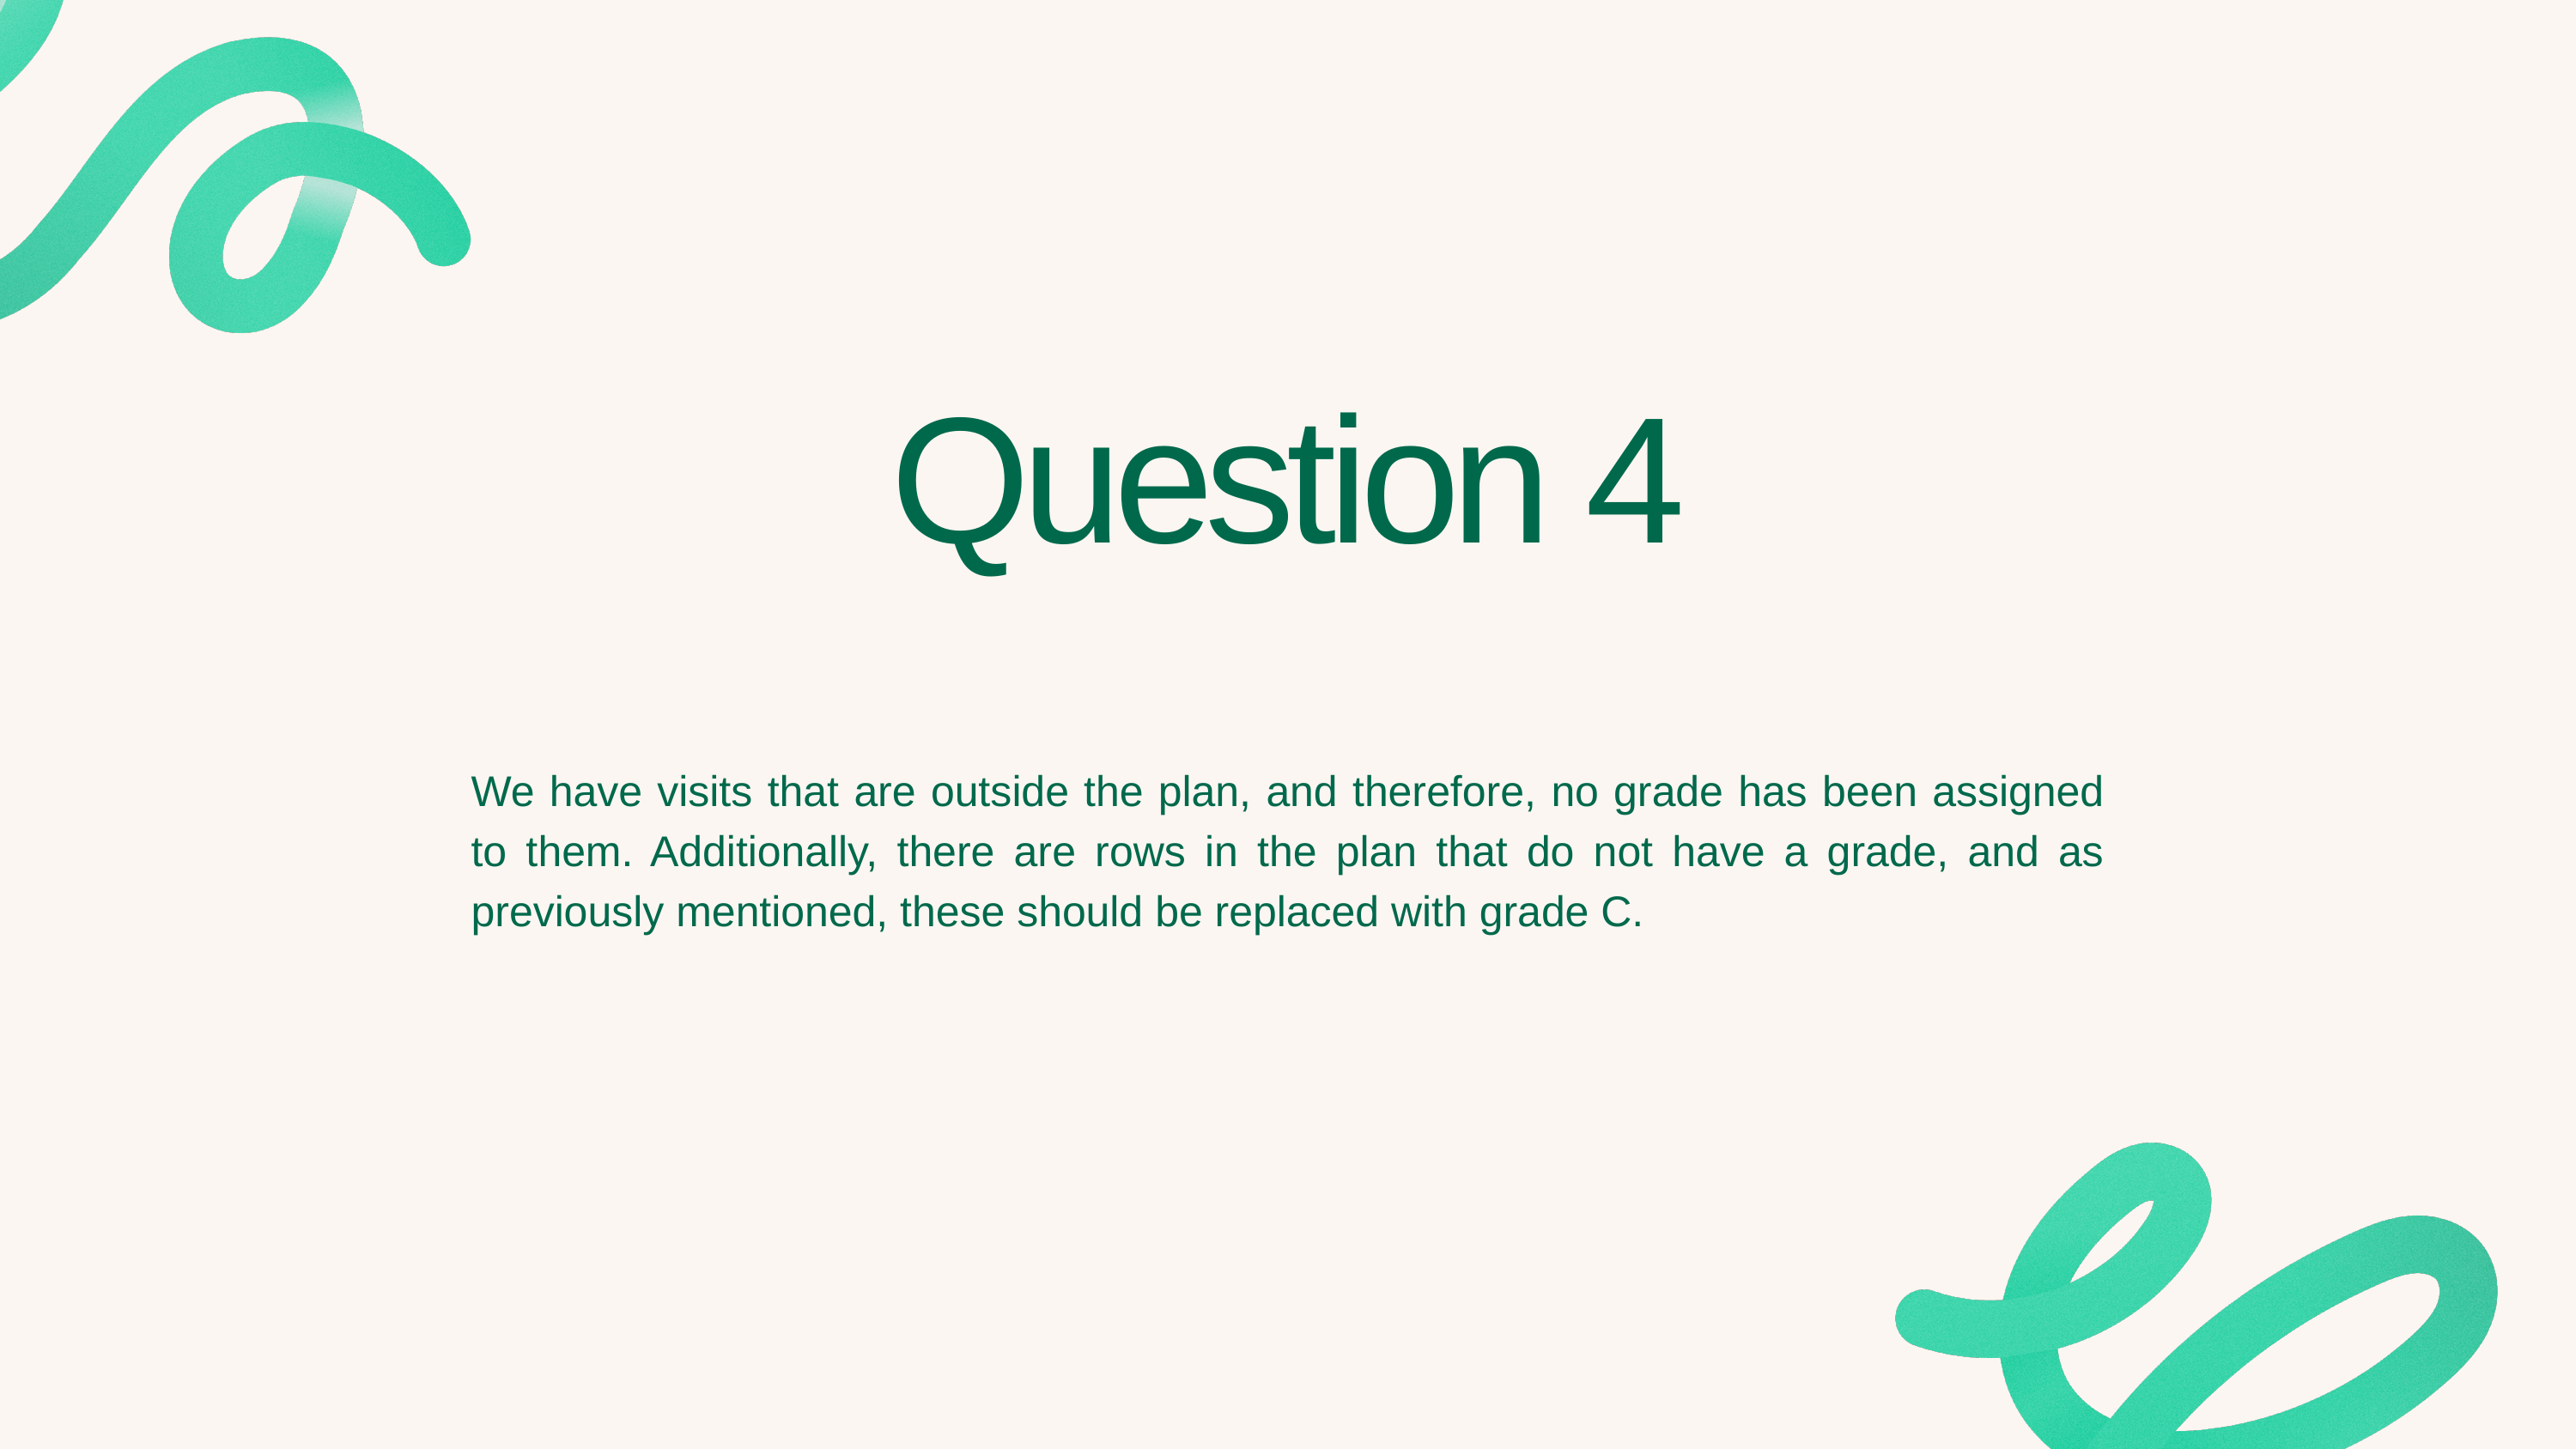

Question 4

We have visits that are outside the plan, and therefore, no grade has been assigned to them. Additionally, there are rows in the plan that do not have a grade, and as previously mentioned, these should be replaced with grade C.